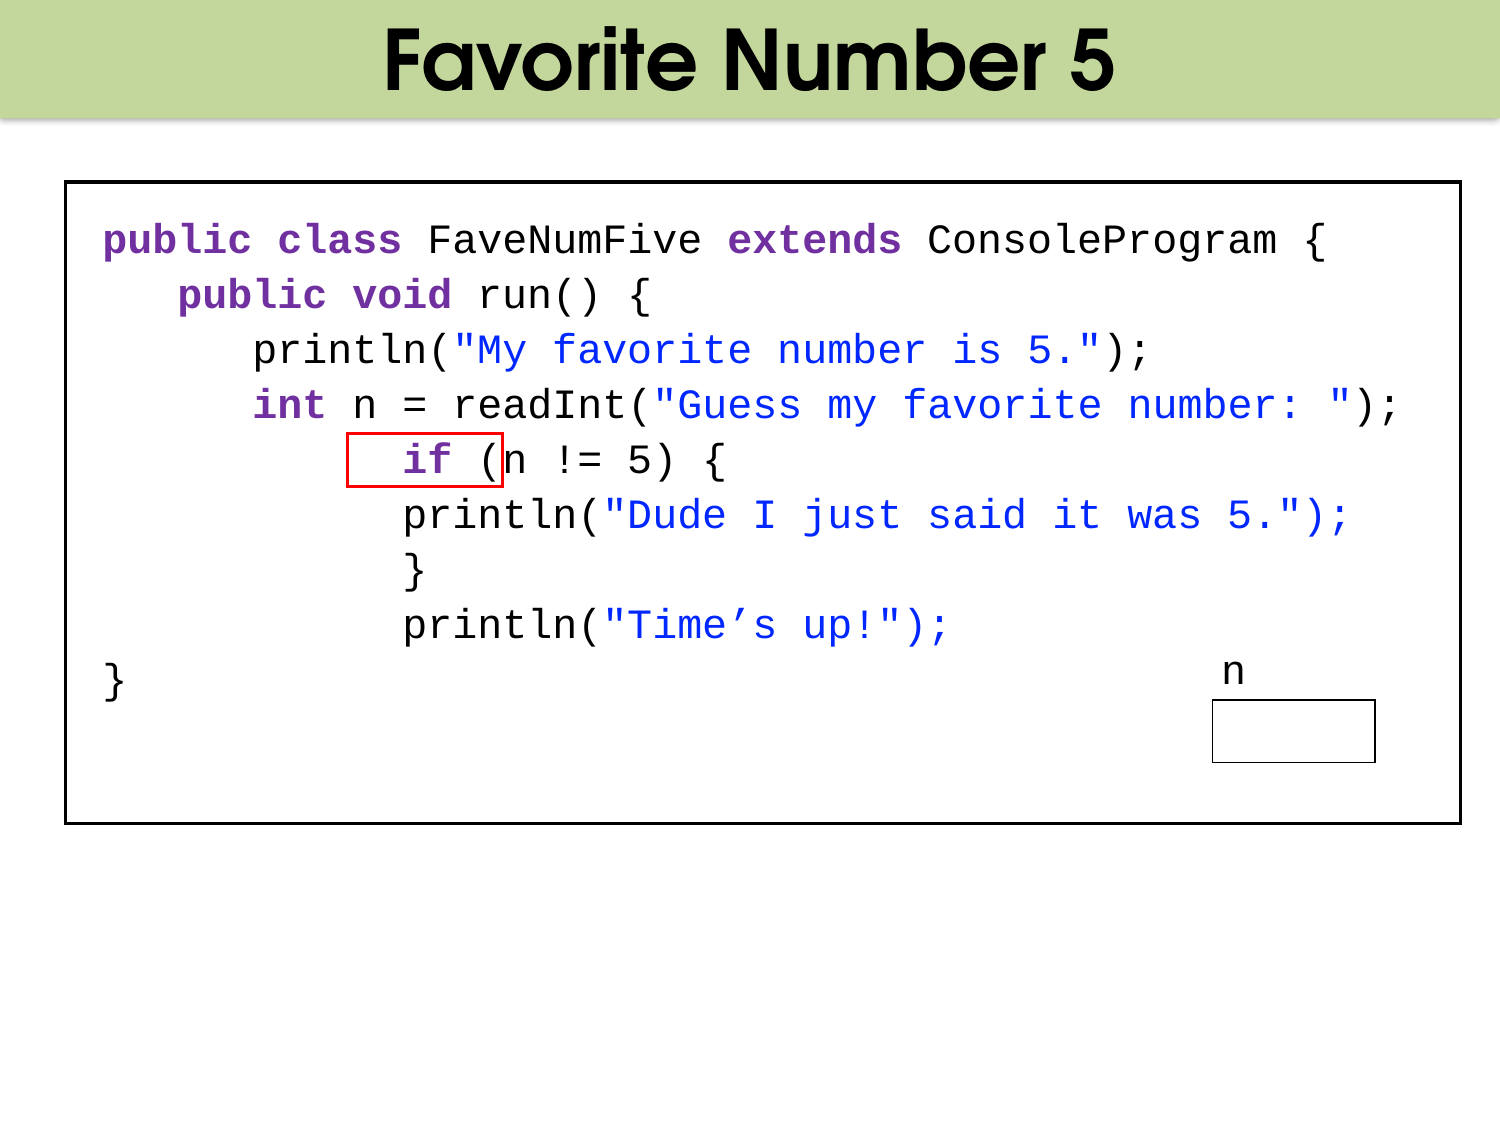

Favorite Number 5

public class FaveNumFive extends ConsoleProgram {
   public void run() {
      println("My favorite number is 5.");
      int n = readInt("Guess my favorite number: ");
		if (n != 5) {
	      println("Dude I just said it was 5.");
		}
		println("Time’s up!");
}

n